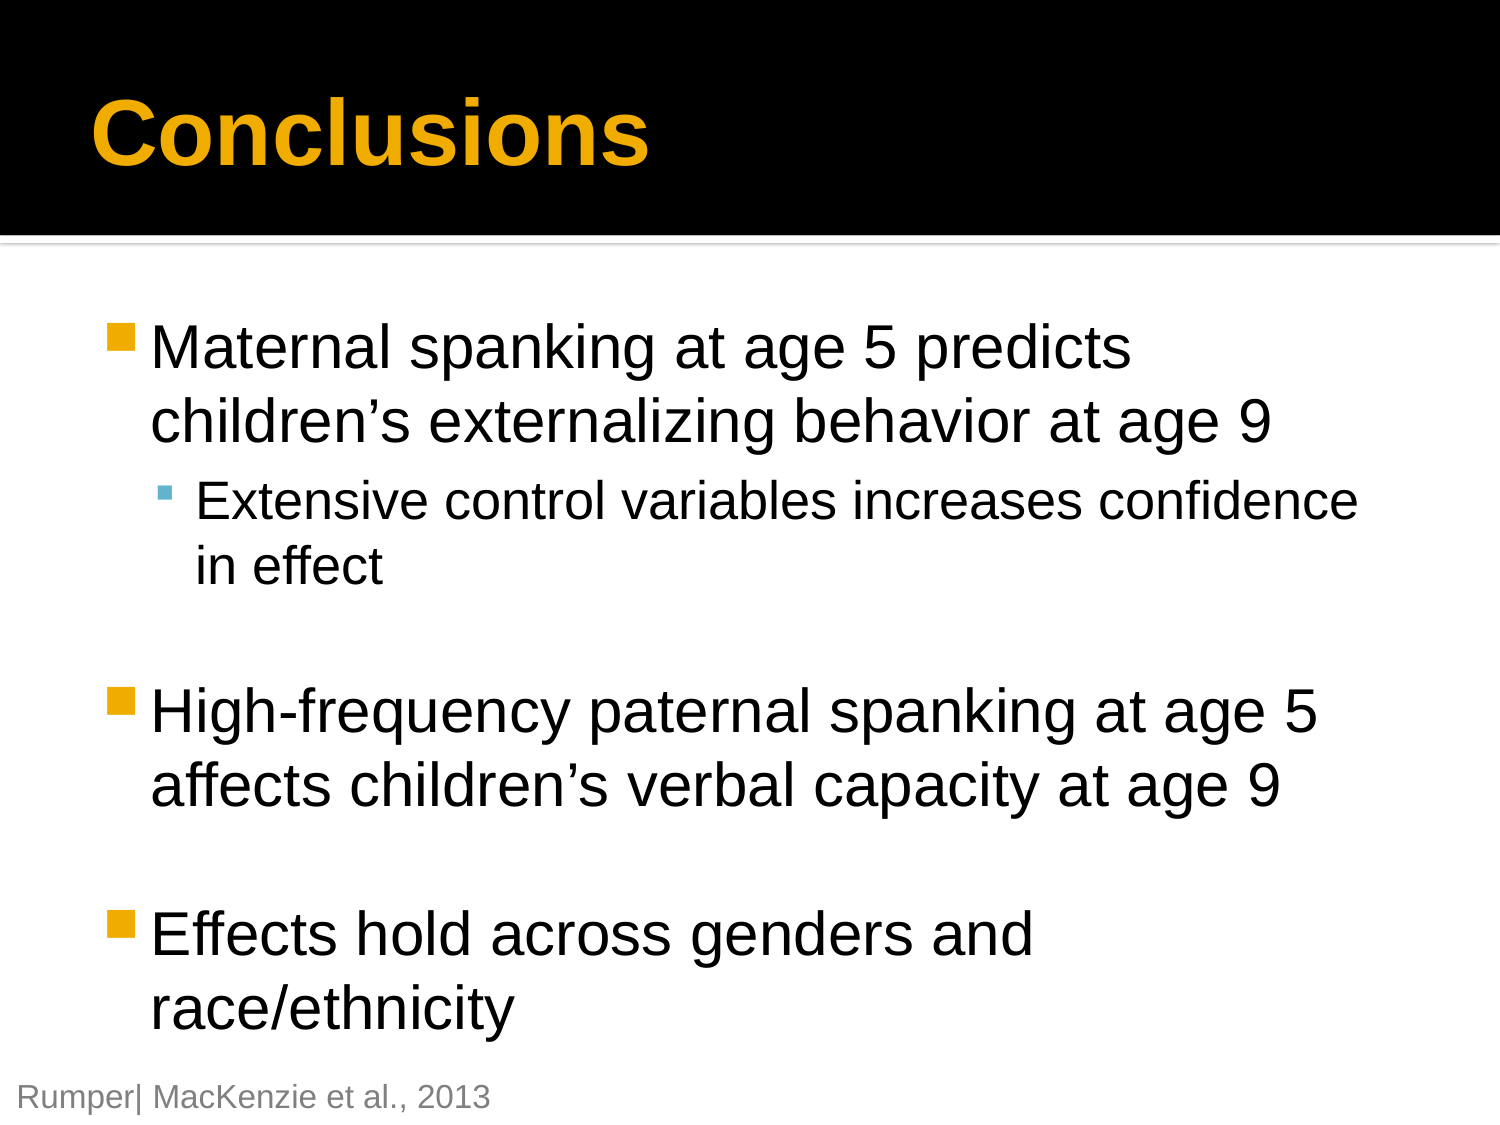

# Conclusions
Maternal spanking at age 5 predicts children’s externalizing behavior at age 9
Extensive control variables increases confidence in effect

High-frequency paternal spanking at age 5 affects children’s verbal capacity at age 9

Effects hold across genders and race/ethnicity
Rumper| MacKenzie et al., 2013